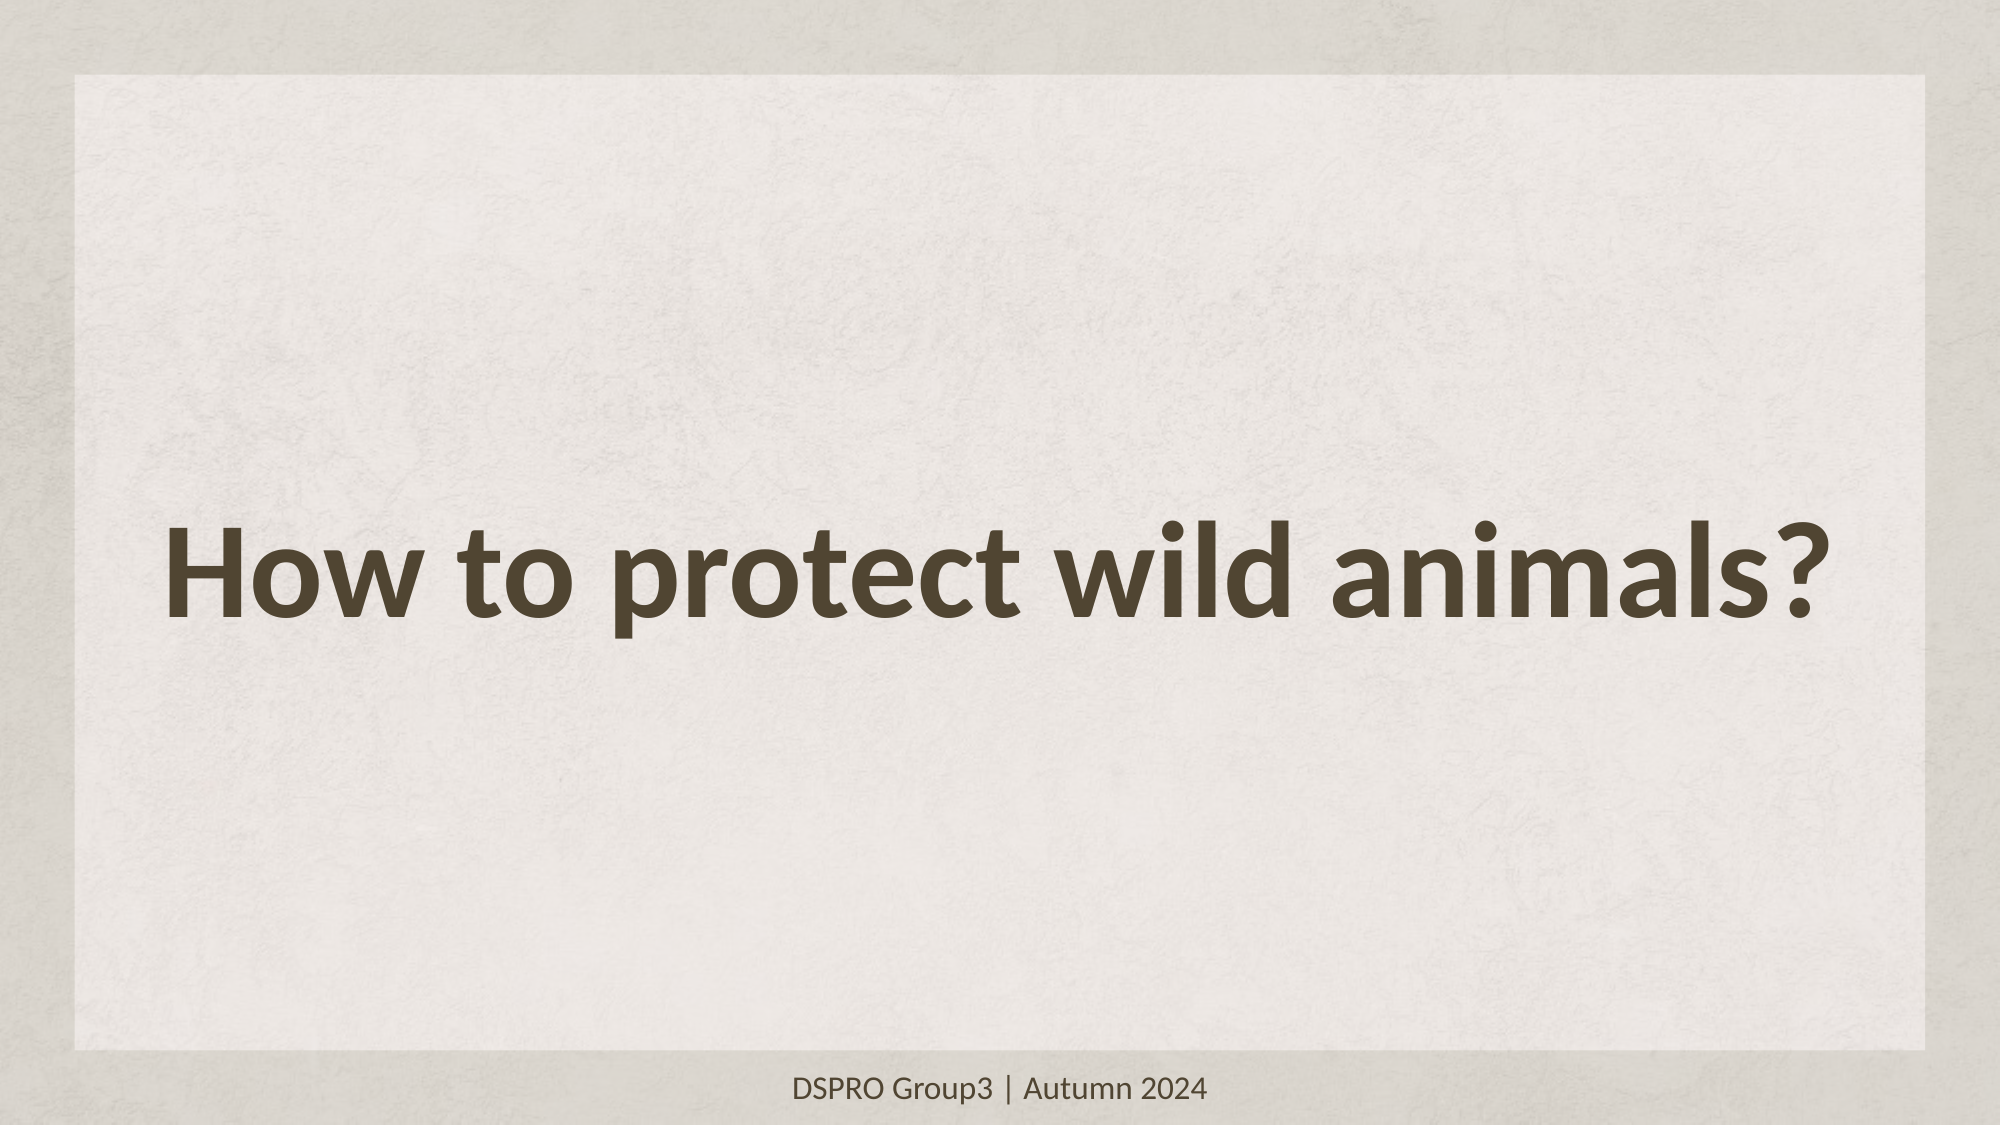

# How to protect wild animals?
DSPRO Group3 | Autumn 2024